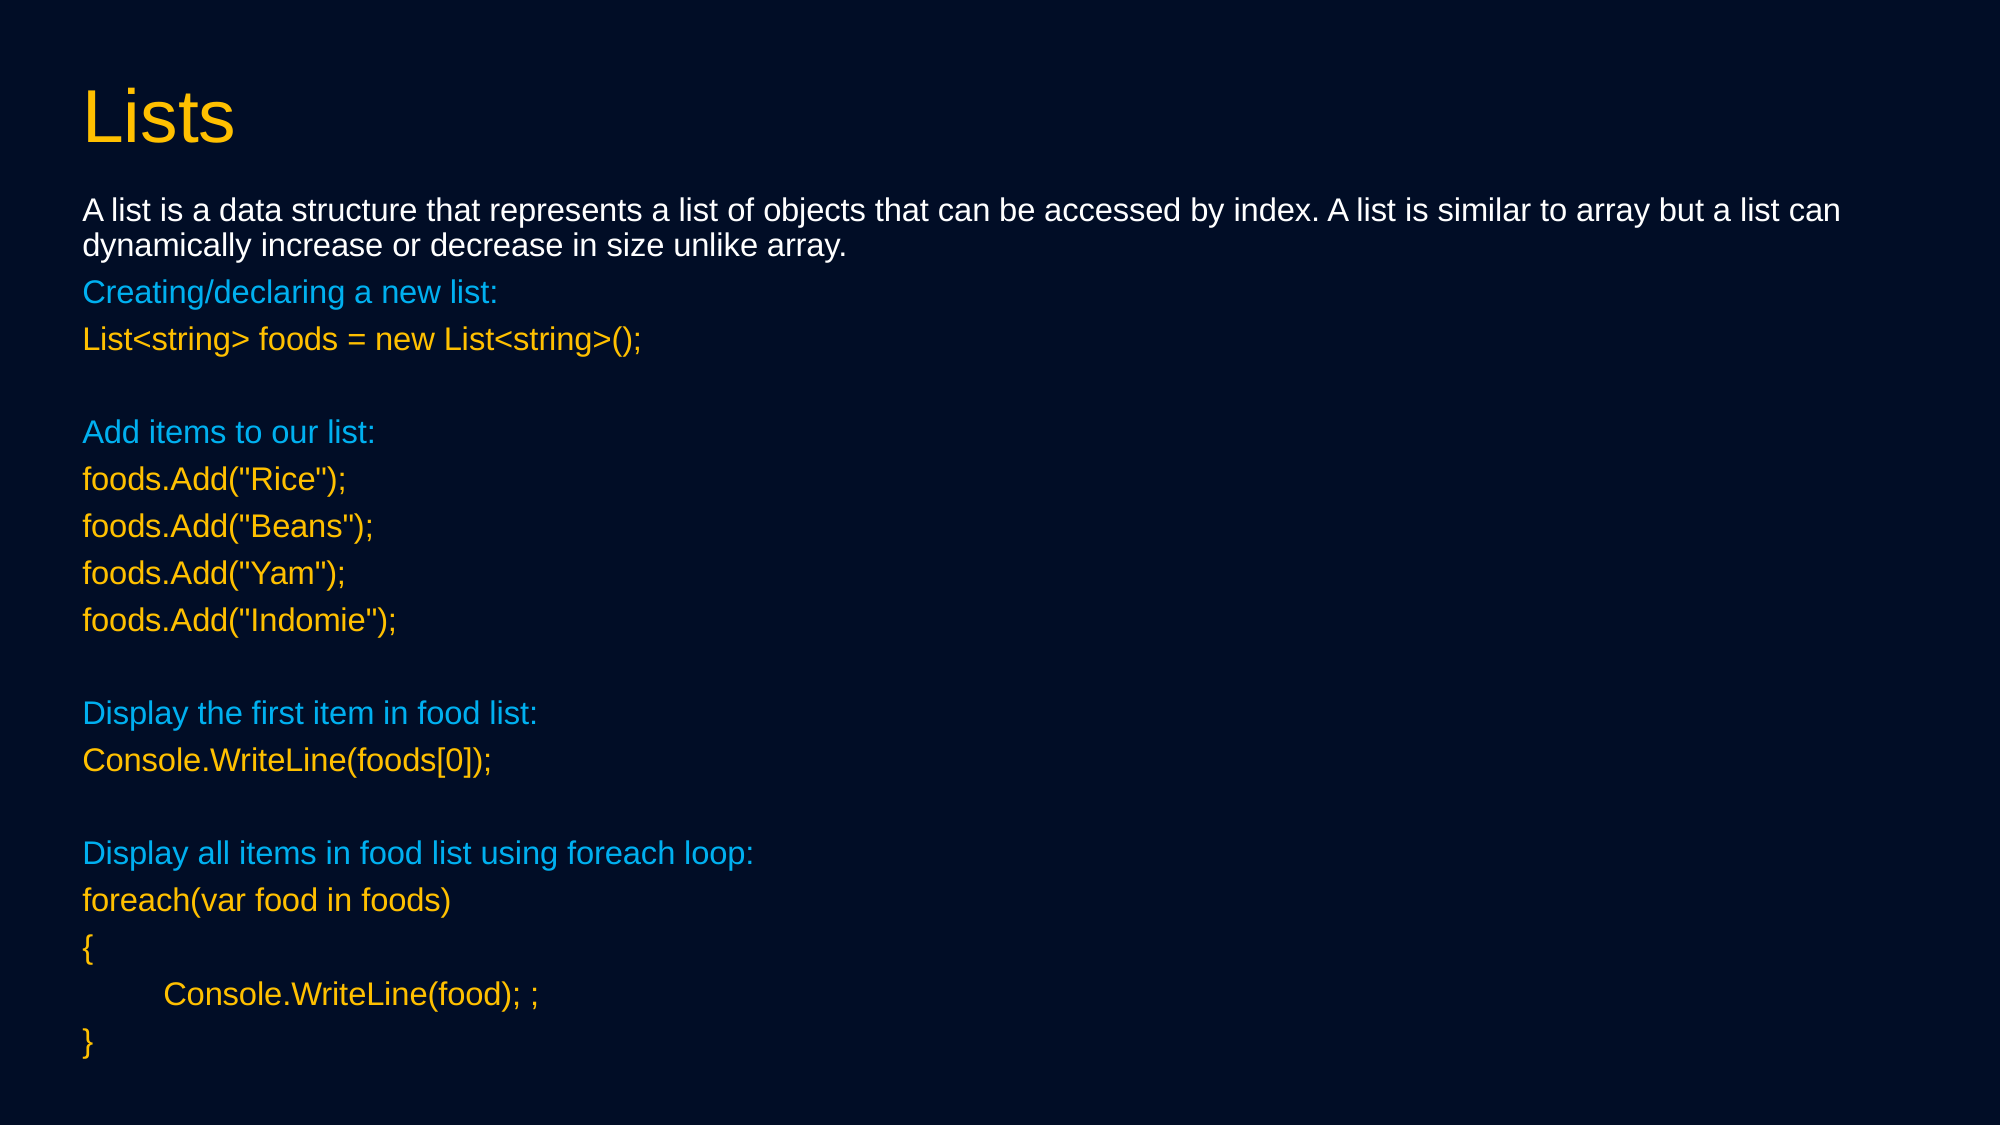

# Lists
A list is a data structure that represents a list of objects that can be accessed by index. A list is similar to array but a list can dynamically increase or decrease in size unlike array.
Creating/declaring a new list:
List<string> foods = new List<string>();

Add items to our list:
foods.Add("Rice");
foods.Add("Beans");
foods.Add("Yam");
foods.Add("Indomie");

Display the first item in food list:
Console.WriteLine(foods[0]);

Display all items in food list using foreach loop:
foreach(var food in foods)
{
         Console.WriteLine(food); ;
}